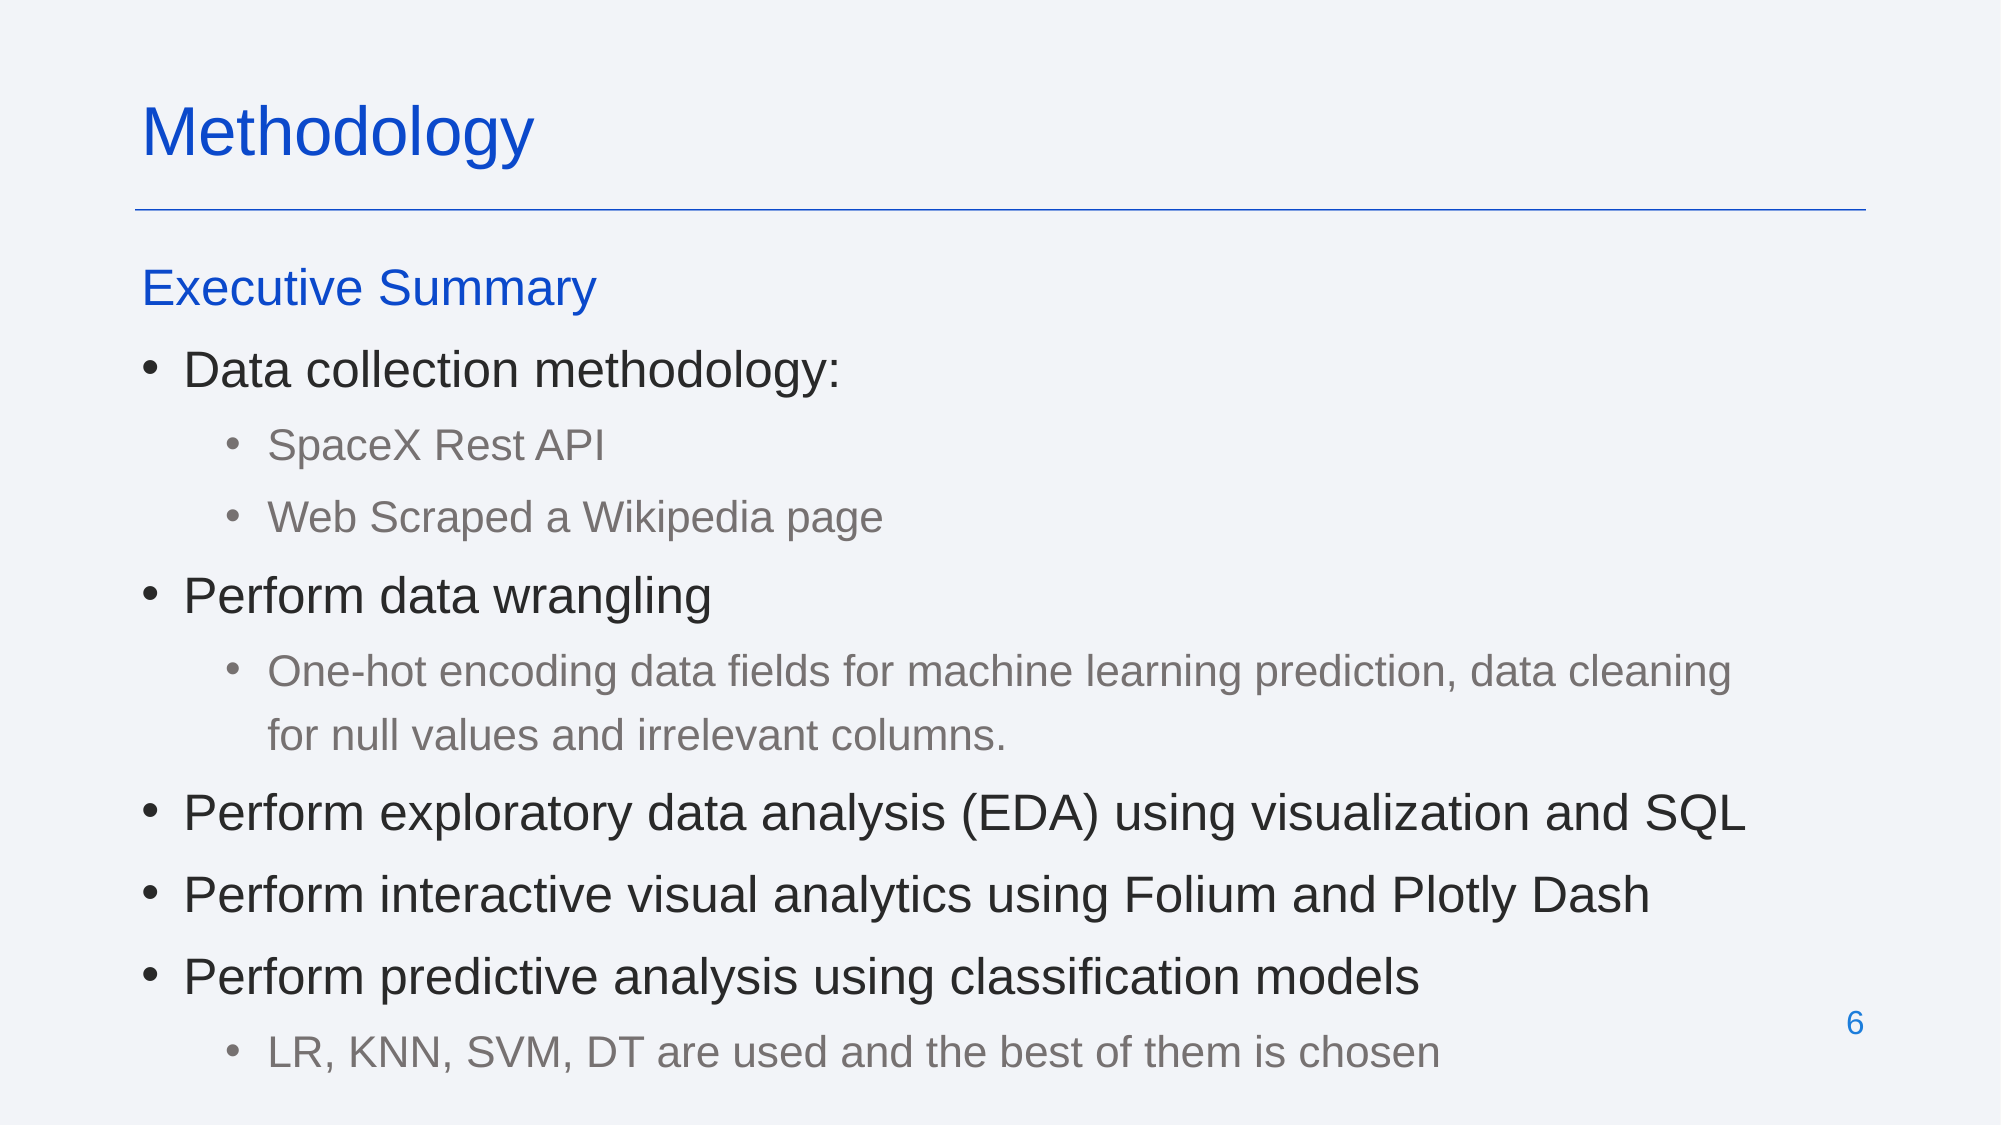

Methodology
Executive Summary
Data collection methodology:
SpaceX Rest API
Web Scraped a Wikipedia page
Perform data wrangling
One-hot encoding data fields for machine learning prediction, data cleaning for null values and irrelevant columns.
Perform exploratory data analysis (EDA) using visualization and SQL
Perform interactive visual analytics using Folium and Plotly Dash
Perform predictive analysis using classification models
LR, KNN, SVM, DT are used and the best of them is chosen

6